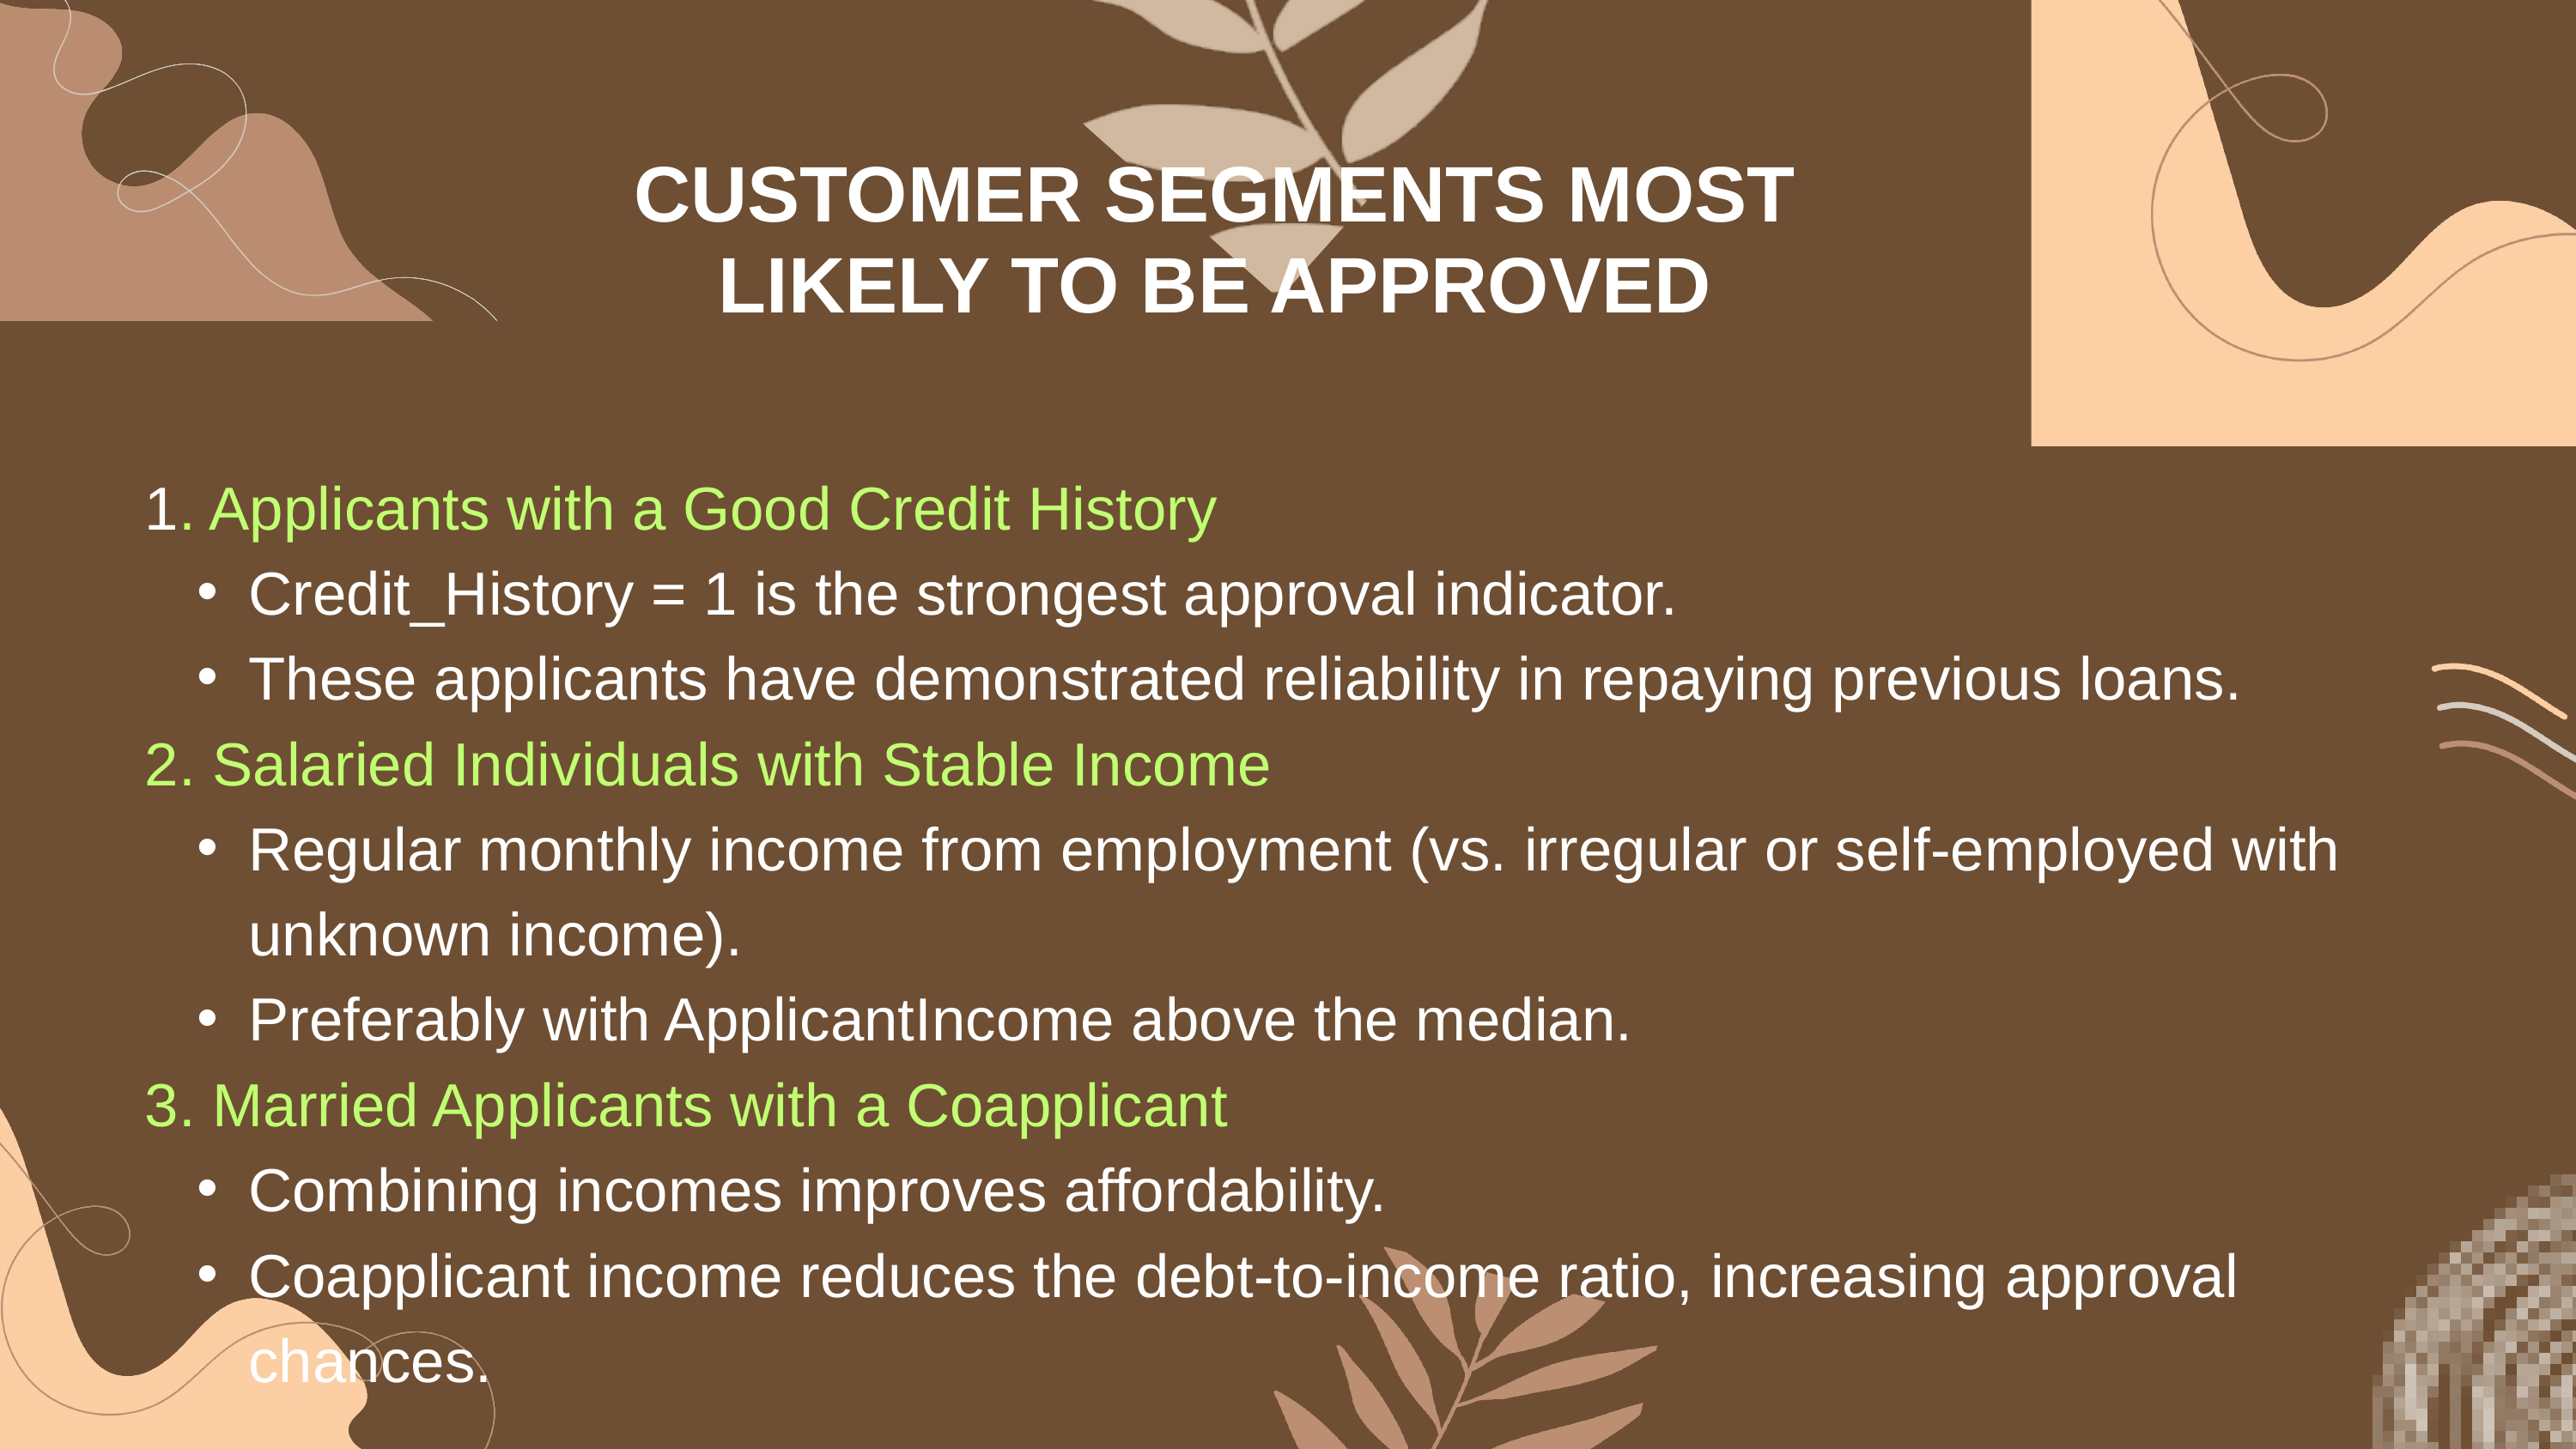

CUSTOMER SEGMENTS MOST LIKELY TO BE APPROVED
1. Applicants with a Good Credit History
Credit_History = 1 is the strongest approval indicator.
These applicants have demonstrated reliability in repaying previous loans.
2. Salaried Individuals with Stable Income
Regular monthly income from employment (vs. irregular or self-employed with unknown income).
Preferably with ApplicantIncome above the median.
3. Married Applicants with a Coapplicant
Combining incomes improves affordability.
Coapplicant income reduces the debt-to-income ratio, increasing approval chances.